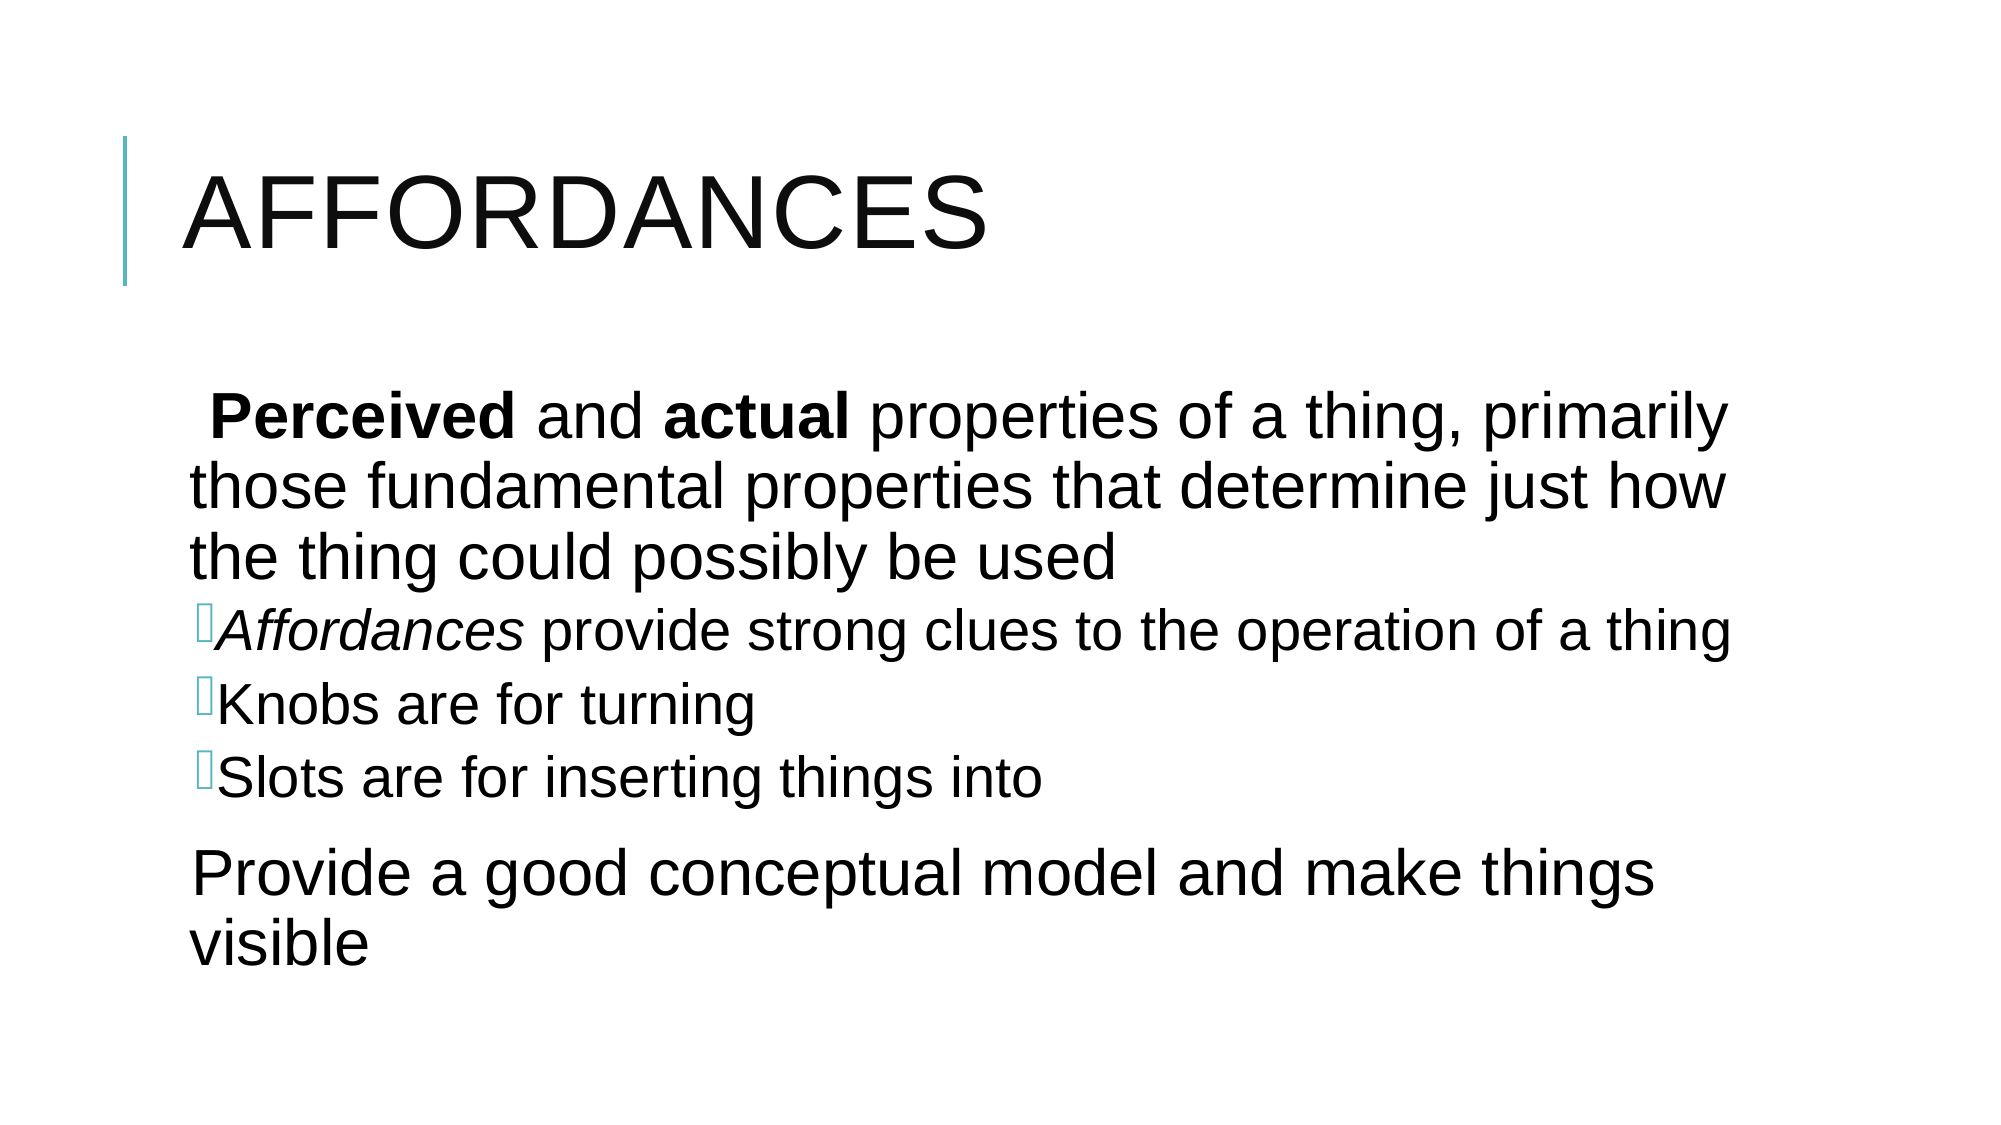

# Affordances
 Perceived and actual properties of a thing, primarily those fundamental properties that determine just how the thing could possibly be used
Affordances provide strong clues to the operation of a thing
Knobs are for turning
Slots are for inserting things into
Provide a good conceptual model and make things visible